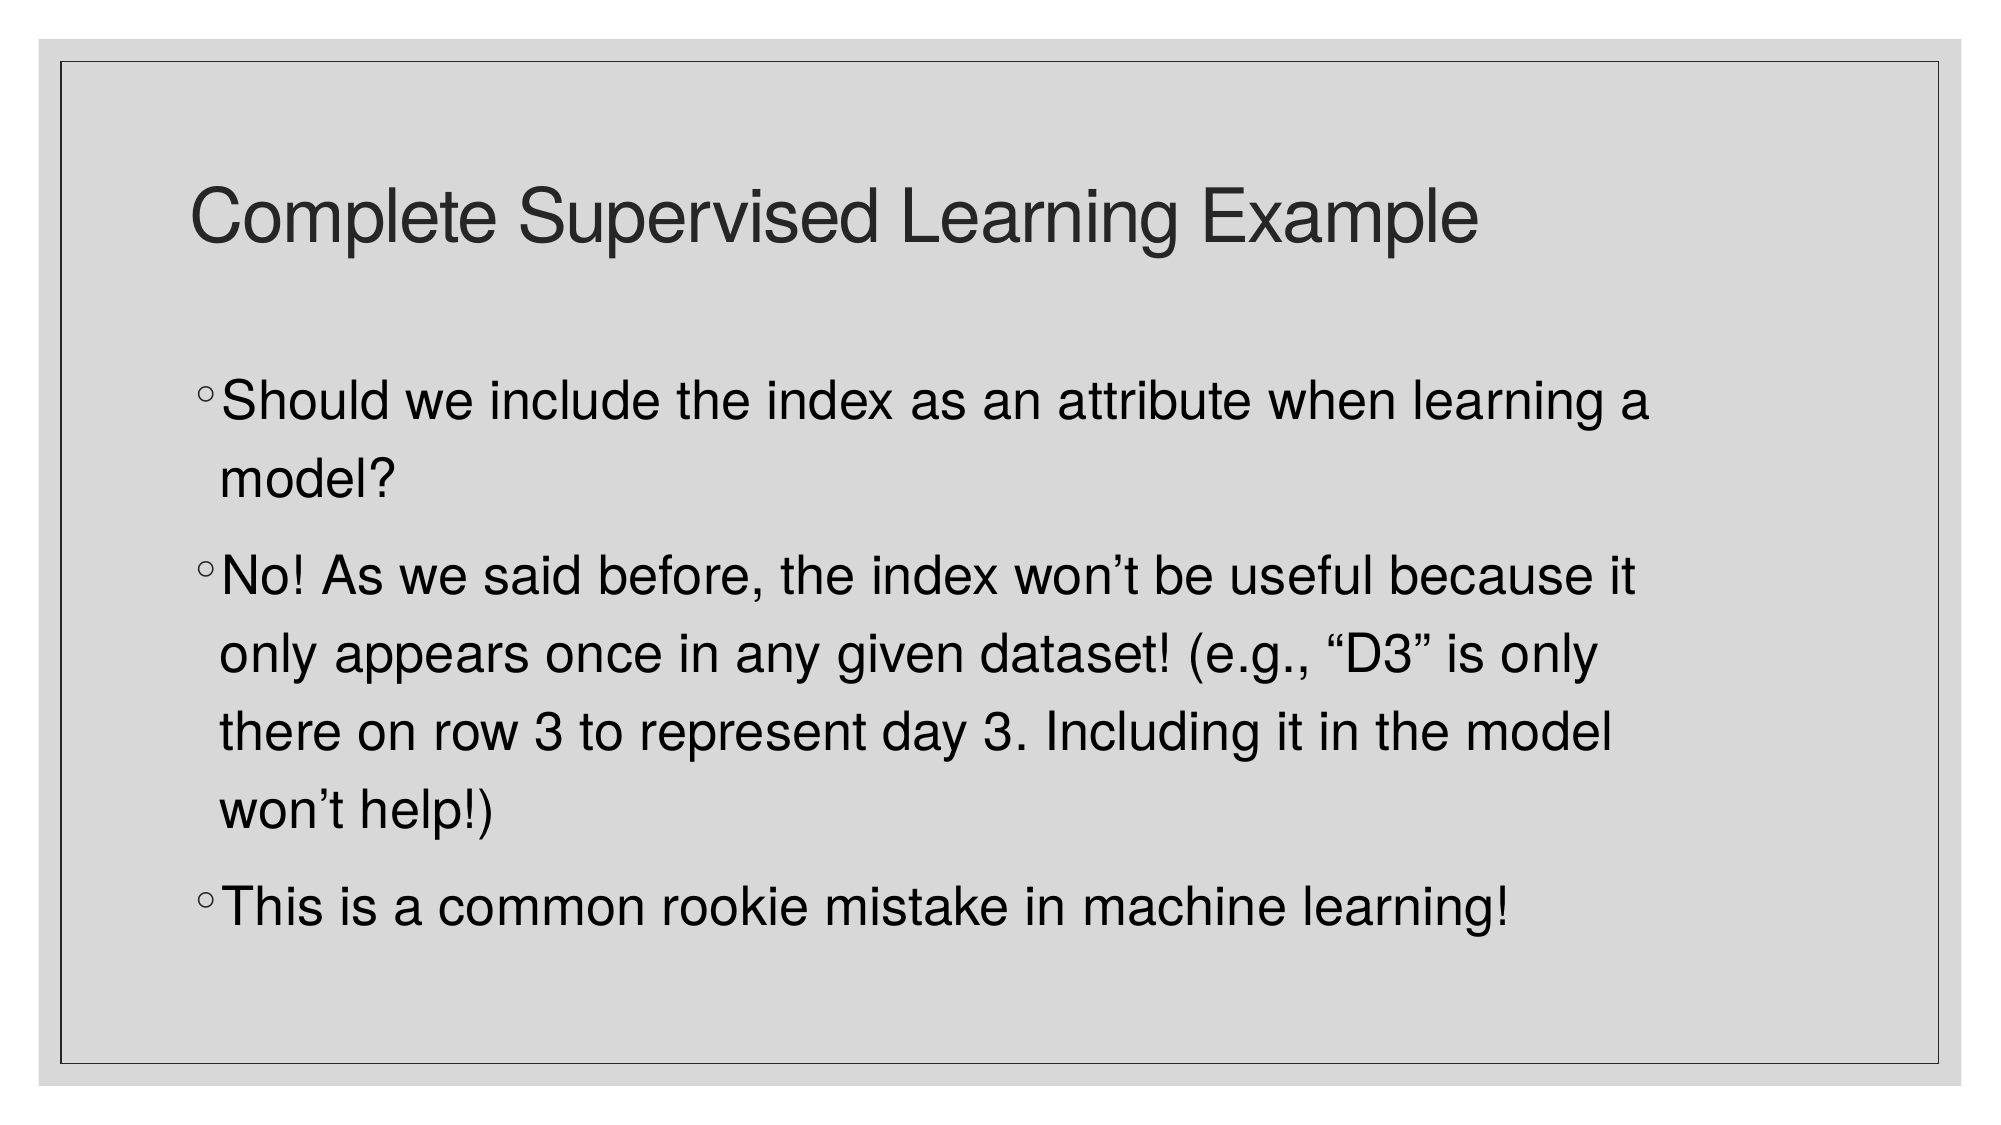

# Complete Supervised Learning Example
Should we include the index as an attribute when learning a model?
No! As we said before, the index won’t be useful because it only appears once in any given dataset! (e.g., “D3” is only there on row 3 to represent day 3. Including it in the model won’t help!)
This is a common rookie mistake in machine learning!